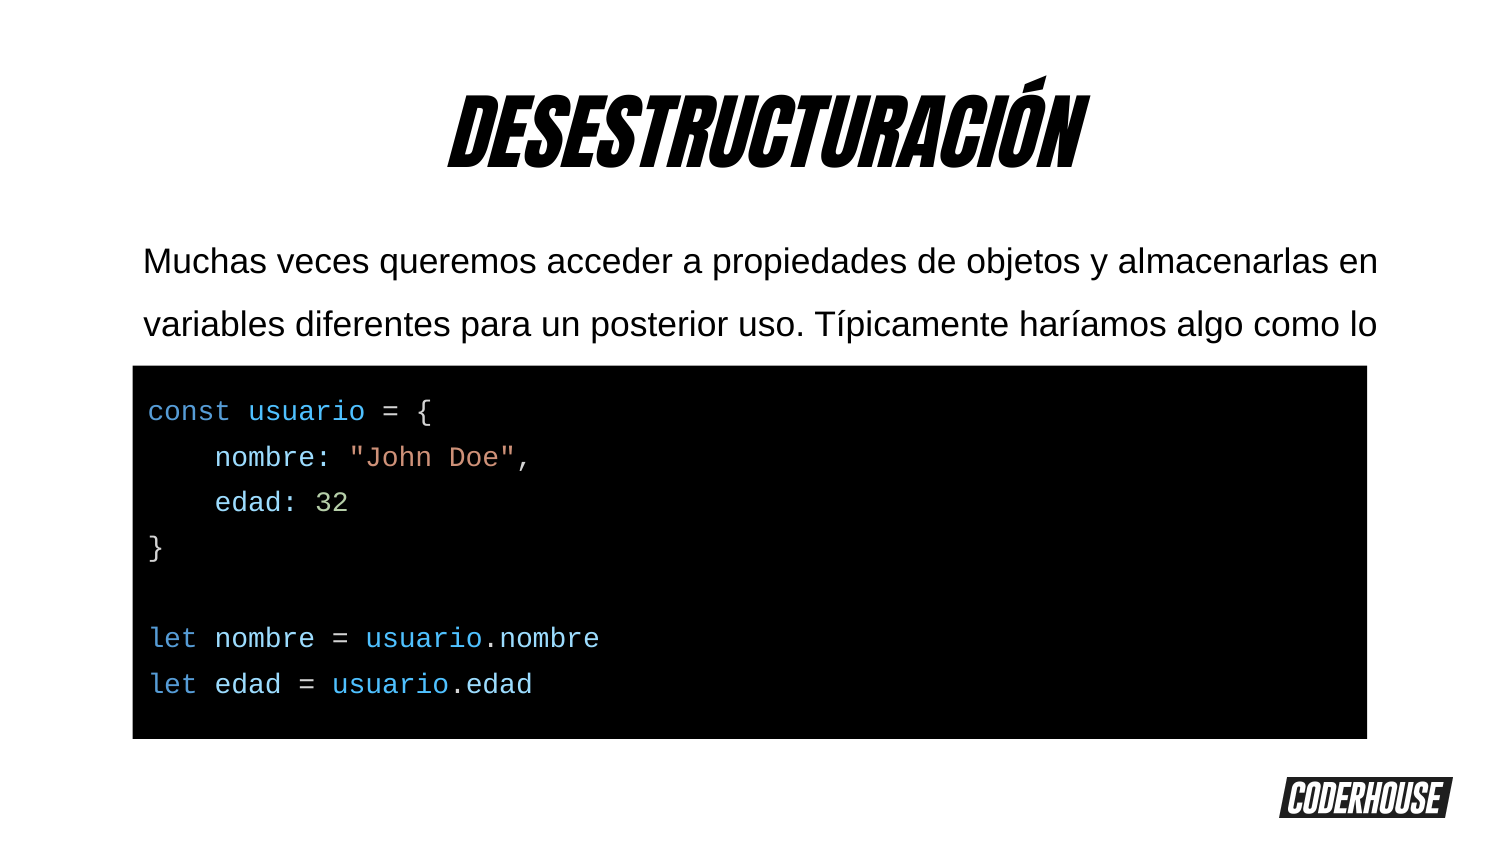

DESESTRUCTURACIÓN
Muchas veces queremos acceder a propiedades de objetos y almacenarlas en variables diferentes para un posterior uso. Típicamente haríamos algo como lo siguiente para esto:

const usuario = {
    nombre: "John Doe",
    edad: 32
}

let nombre = usuario.nombre
let edad = usuario.edad